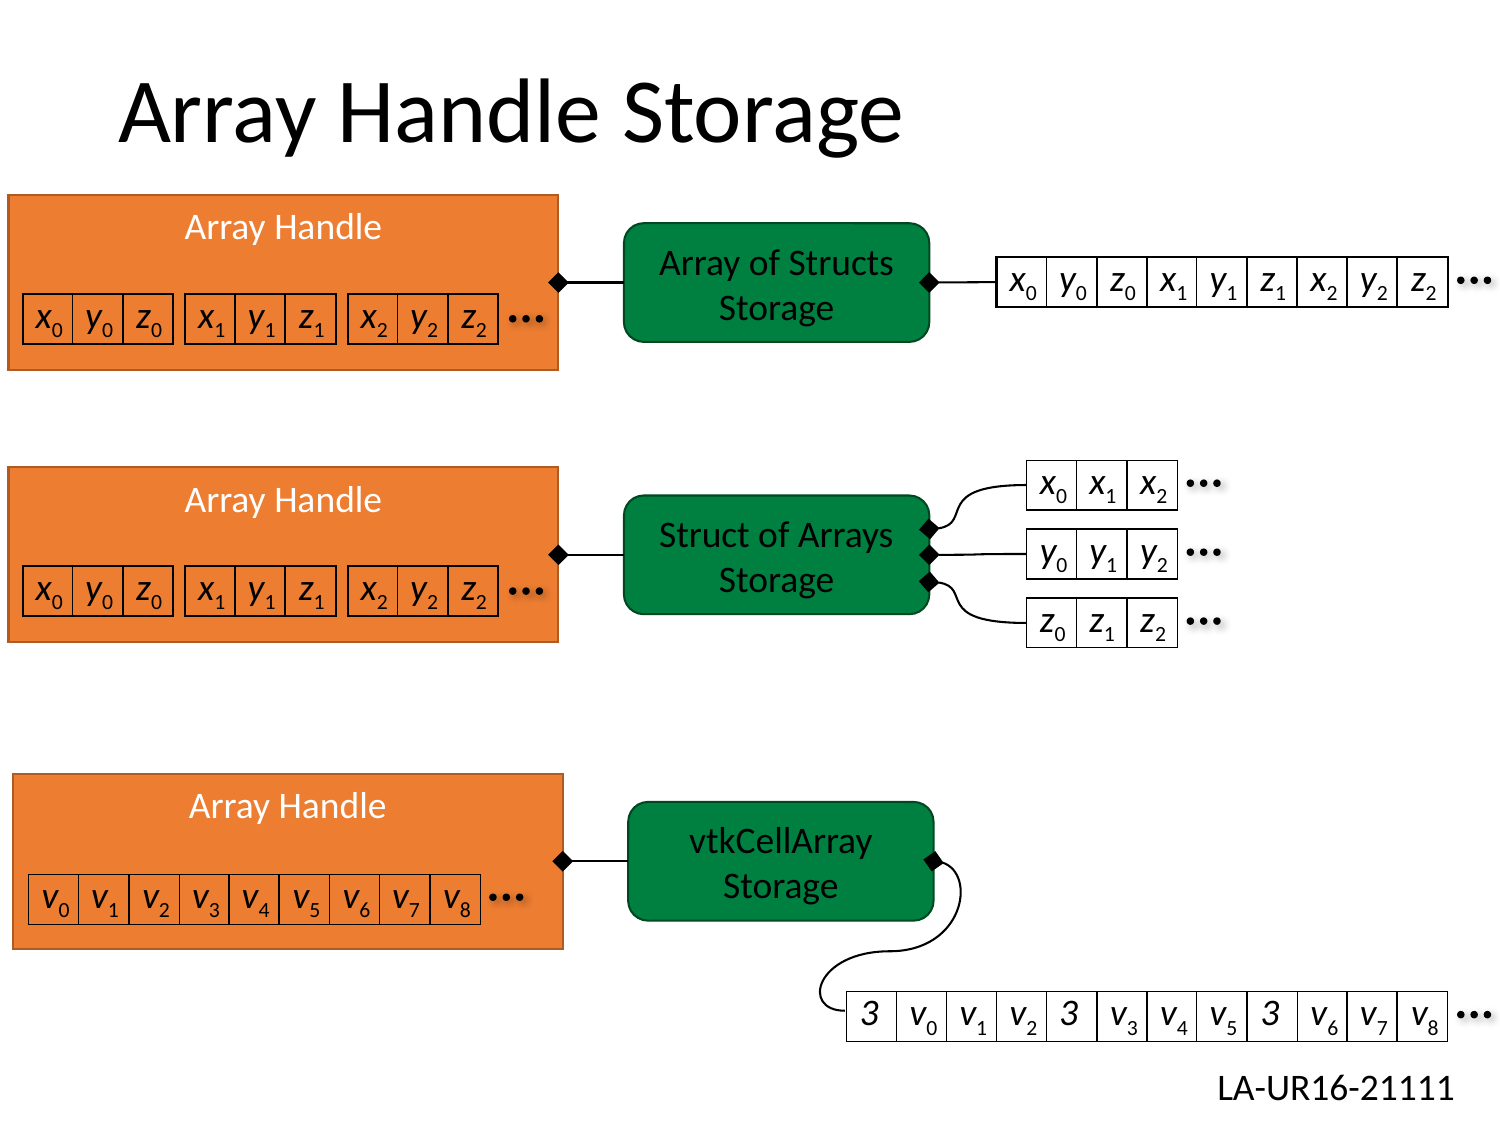

# Array Handle Storage
Array Handle
x0

y0

z0

x1

y1

z1

x2

y2

z2

Array of Structs Storage
x0

y0

z0

x1

y1

z1

x2

y2

z2

x0

x1

x2

Array Handle
x0

y0

z0

x1

y1

z1

x2

y2

z2

Struct of Arrays Storage
y0

y1

y2

z0

z1

z2

Array Handle
v0

v1

v2

v3

v4

v5

v6

v7

v8

vtkCellArray Storage
3

v0

v1

v2

3

v3

v4

v5

3

v6

v7

v8

LA-UR16-21111